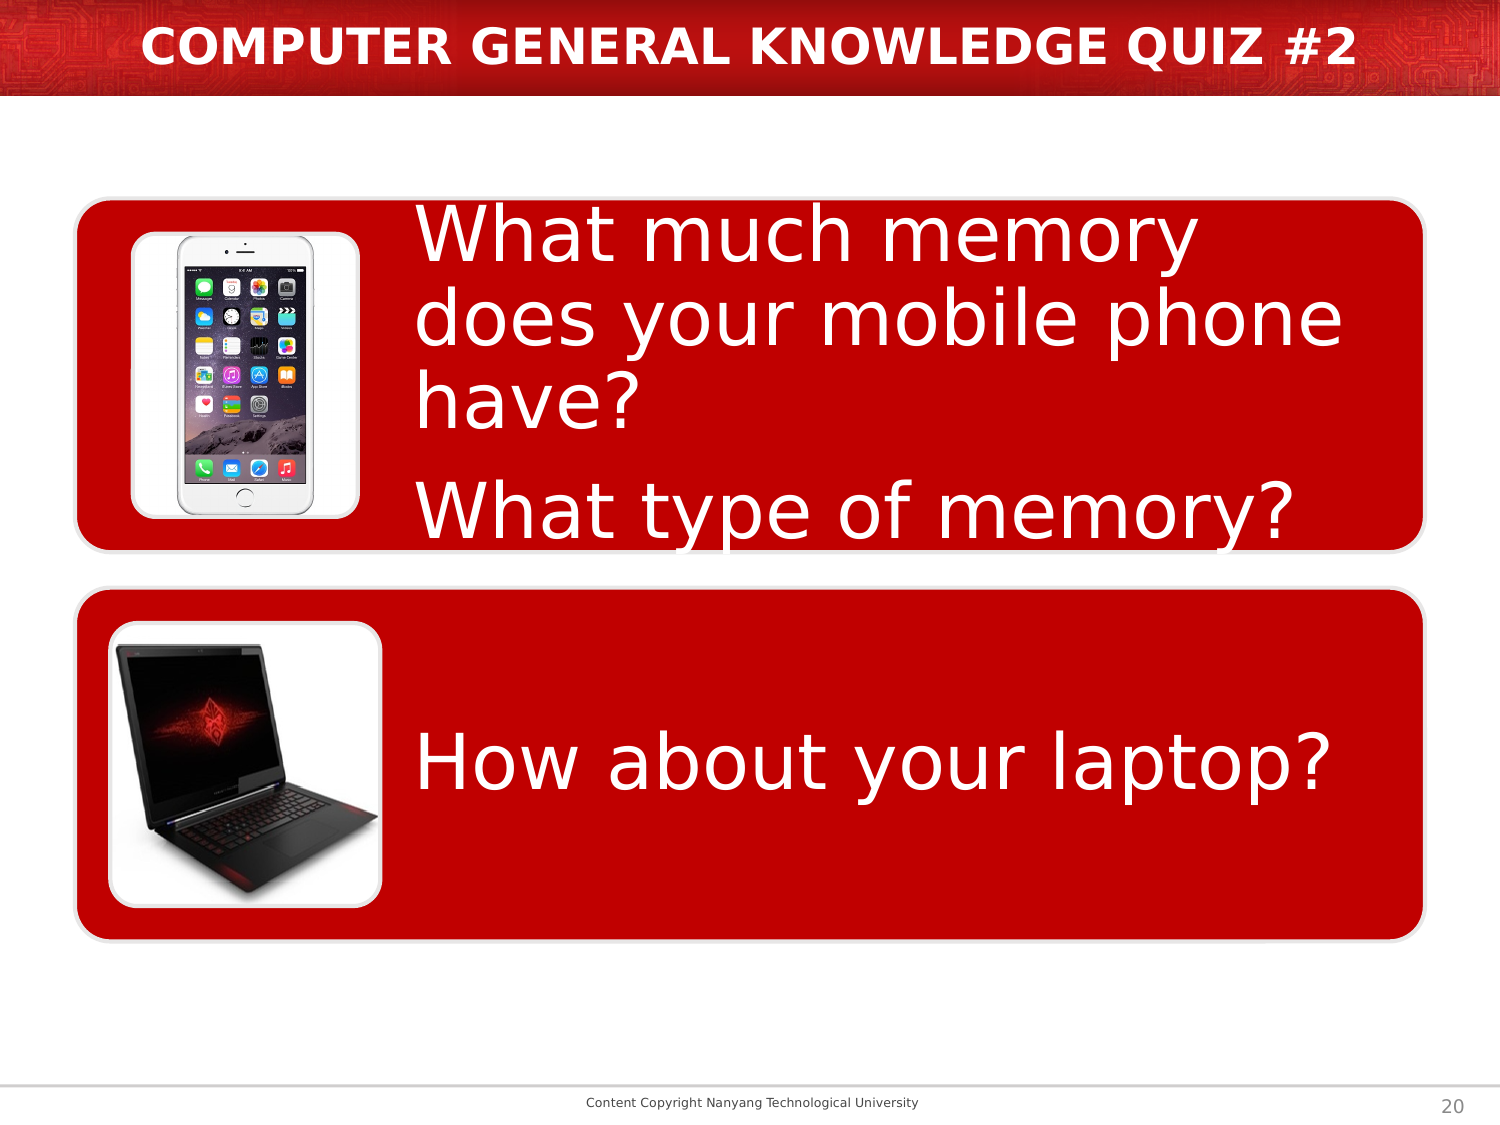

# COMPUTER GENERAL KNOWLEDGE QUIZ #2
What much memory does your mobile phone have?
What type of memory?
How about your laptop?